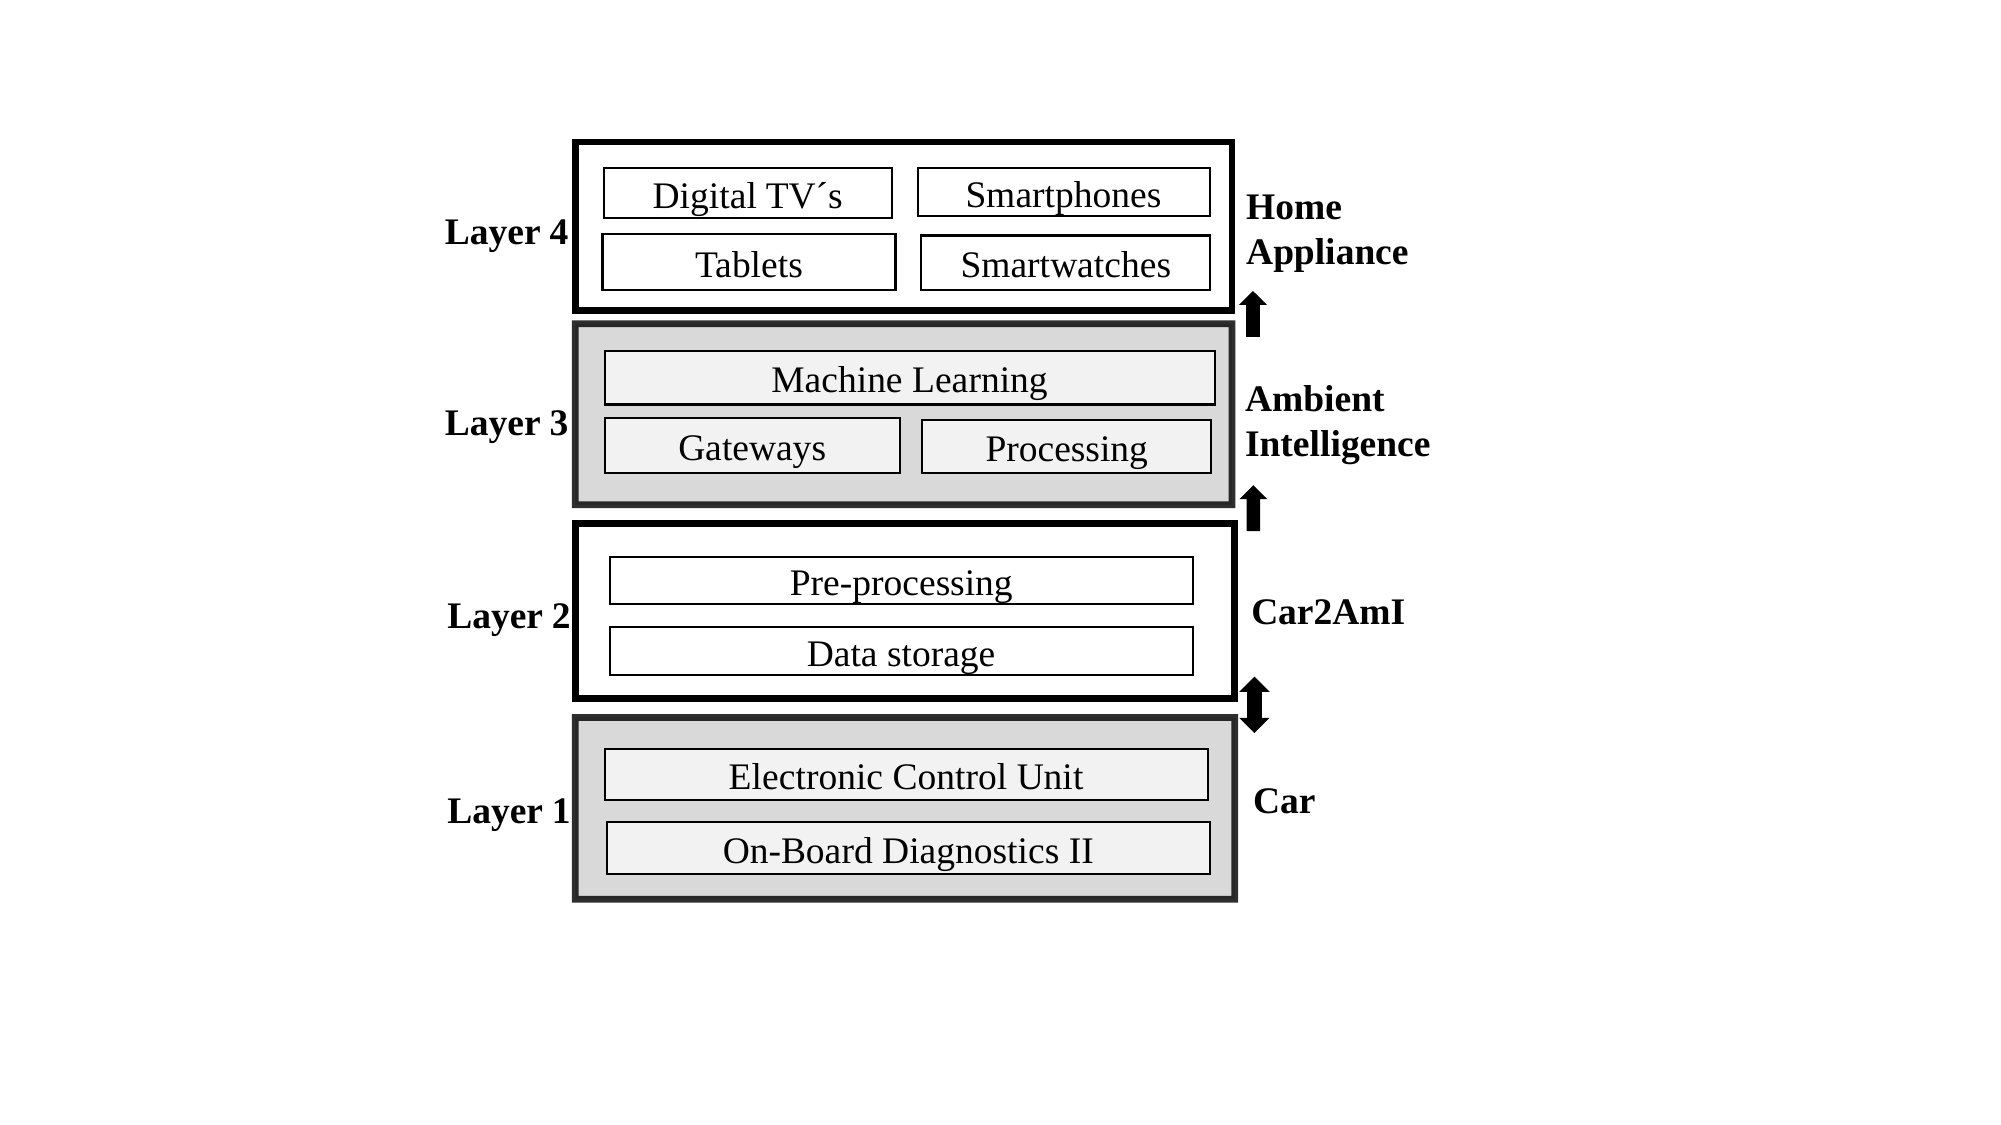

Smartphones
Digital TV´s
Home Appliance
Layer 4
Tablets
Smartwatches

Machine Learning
Ambient
Intelligence
Layer 3
Gateways
Processing

Pre-processing
Car2AmI
Layer 2
Data storage

Electronic Control Unit
Car
Layer 1
On-Board Diagnostics II